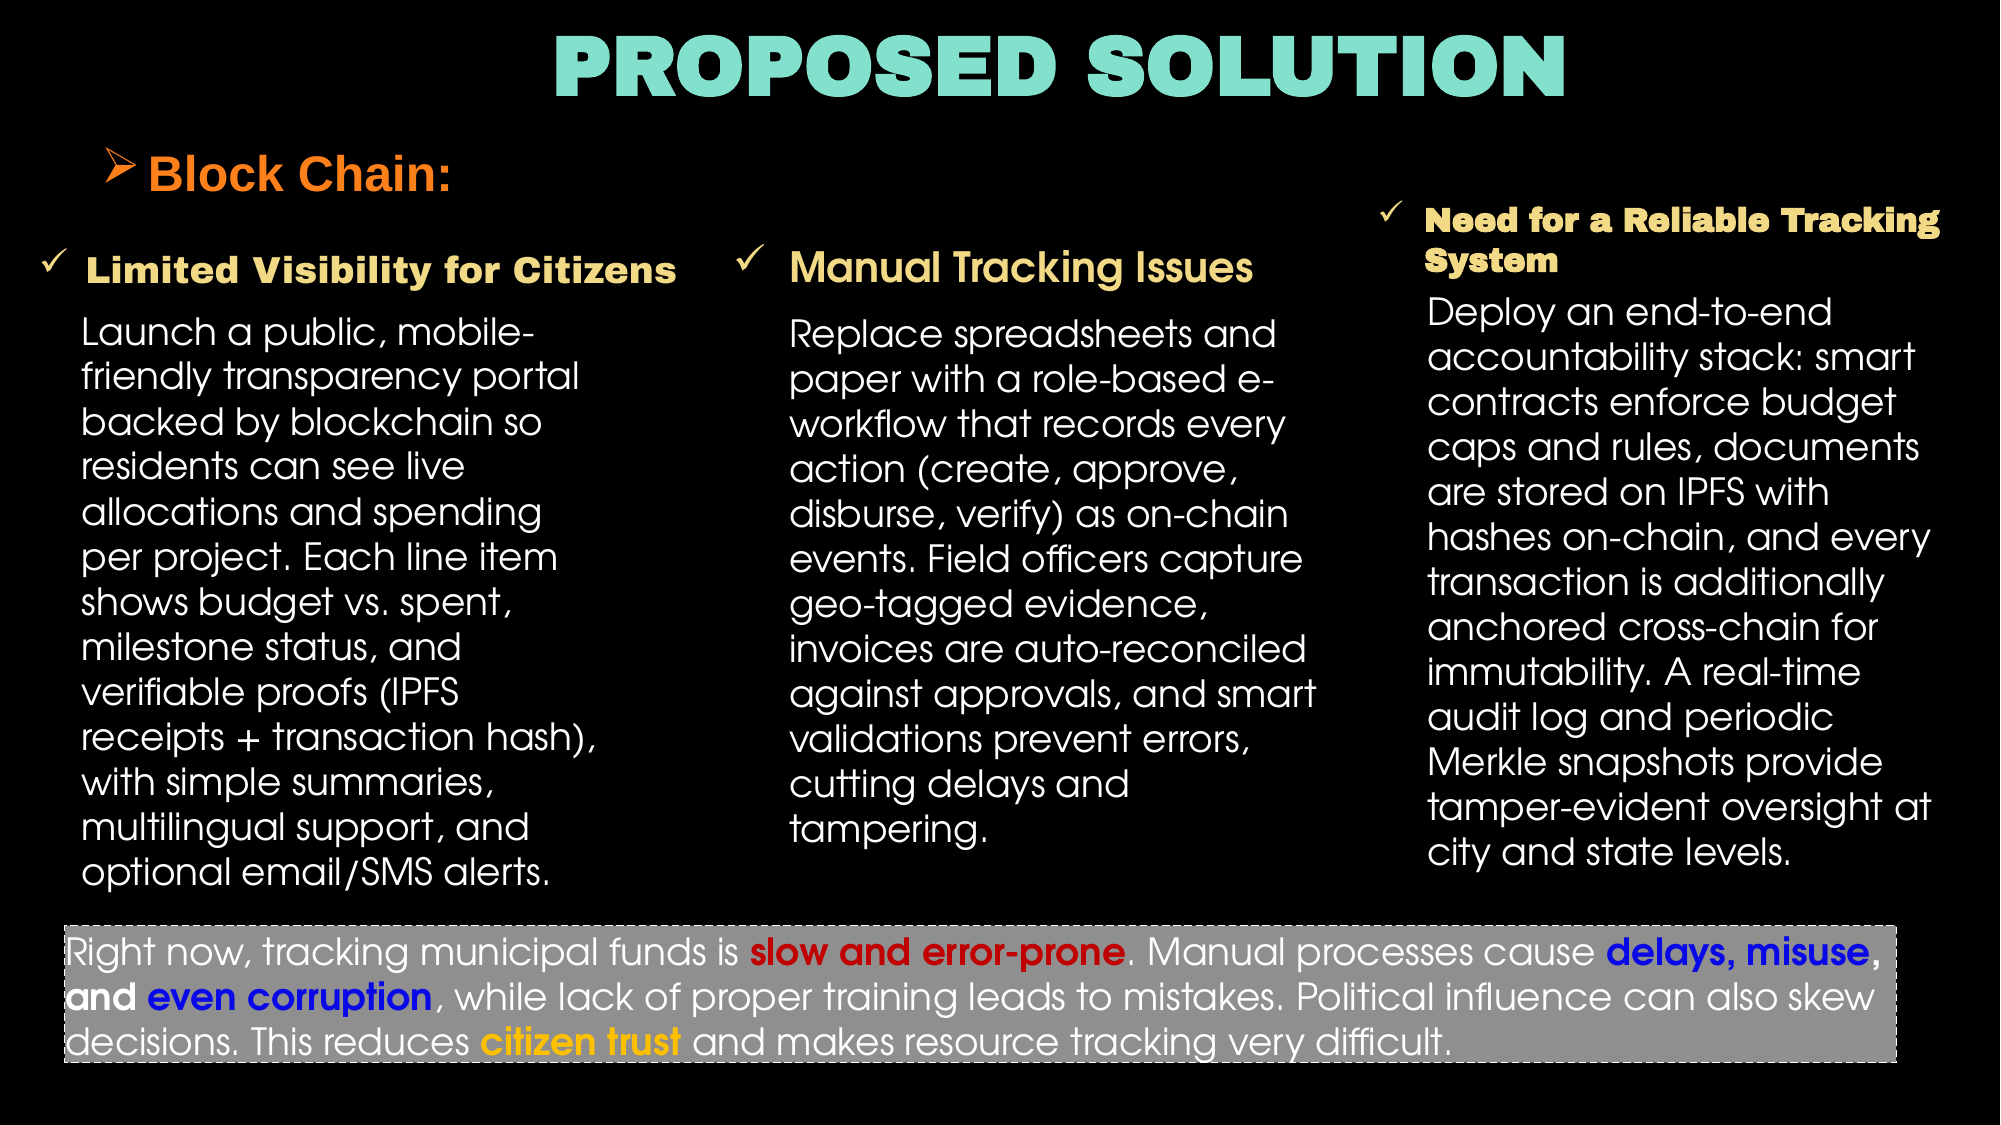

# Proposed Solution
Block Chain:
Need for a Reliable Tracking System
Manual Tracking Issues
Limited Visibility for Citizens
Deploy an end-to-end accountability stack: smart contracts enforce budget caps and rules, documents are stored on IPFS with hashes on-chain, and every transaction is additionally anchored cross-chain for immutability. A real-time audit log and periodic Merkle snapshots provide tamper-evident oversight at city and state levels.
Launch a public, mobile-friendly transparency portal backed by blockchain so residents can see live allocations and spending per project. Each line item shows budget vs. spent, milestone status, and verifiable proofs (IPFS receipts + transaction hash), with simple summaries, multilingual support, and optional email/SMS alerts.
Replace spreadsheets and paper with a role-based e-workflow that records every action (create, approve, disburse, verify) as on-chain events. Field officers capture geo-tagged evidence, invoices are auto-reconciled against approvals, and smart validations prevent errors, cutting delays and tampering.
Right now, tracking municipal funds is slow and error-prone. Manual processes cause delays, misuse, and even corruption, while lack of proper training leads to mistakes. Political influence can also skew decisions. This reduces citizen trust and makes resource tracking very difficult.